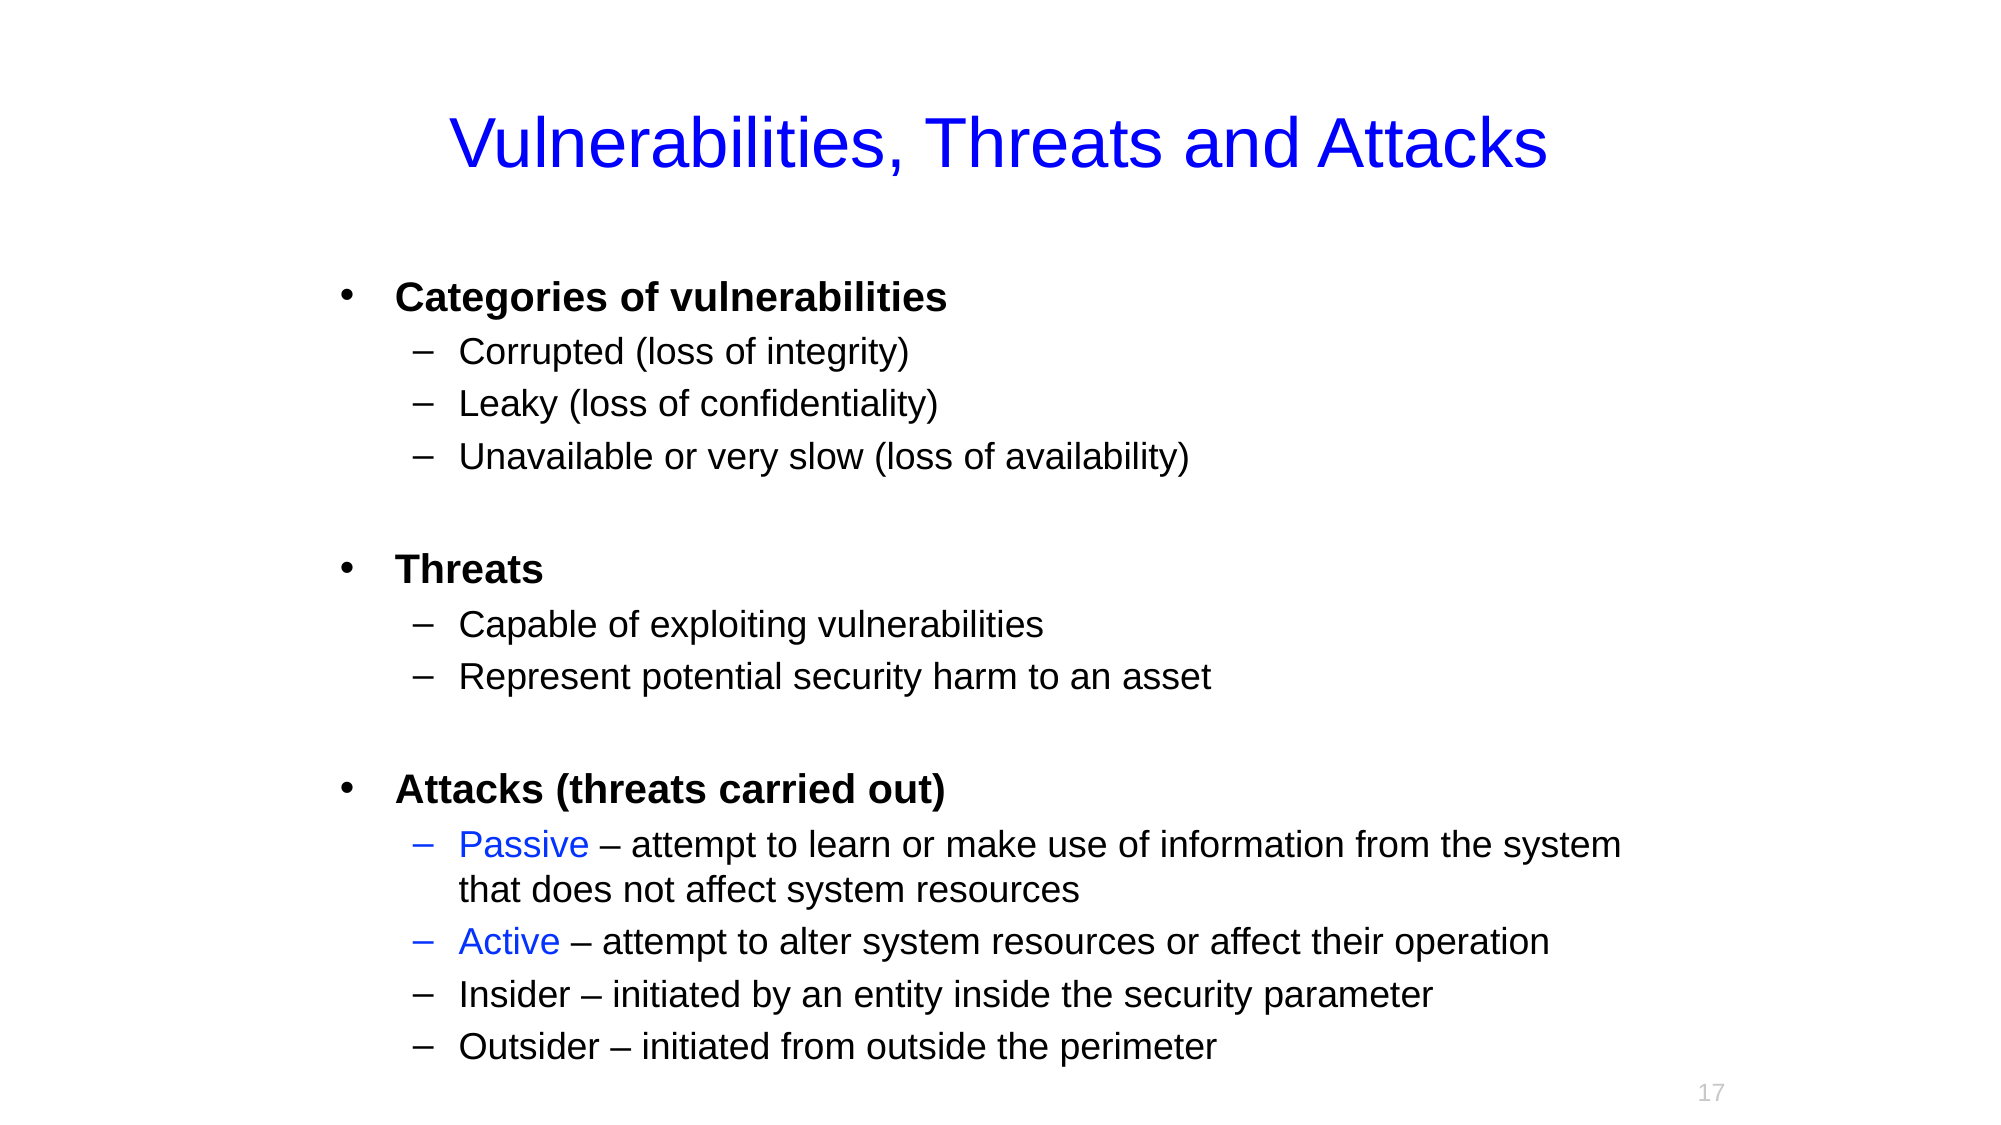

# Vulnerabilities, Threats and Attacks
Categories of vulnerabilities
Corrupted (loss of integrity)
Leaky (loss of confidentiality)
Unavailable or very slow (loss of availability)

Threats
Capable of exploiting vulnerabilities
Represent potential security harm to an asset

Attacks (threats carried out)
Passive – attempt to learn or make use of information from the system that does not affect system resources
Active – attempt to alter system resources or affect their operation
Insider – initiated by an entity inside the security parameter
Outsider – initiated from outside the perimeter

17